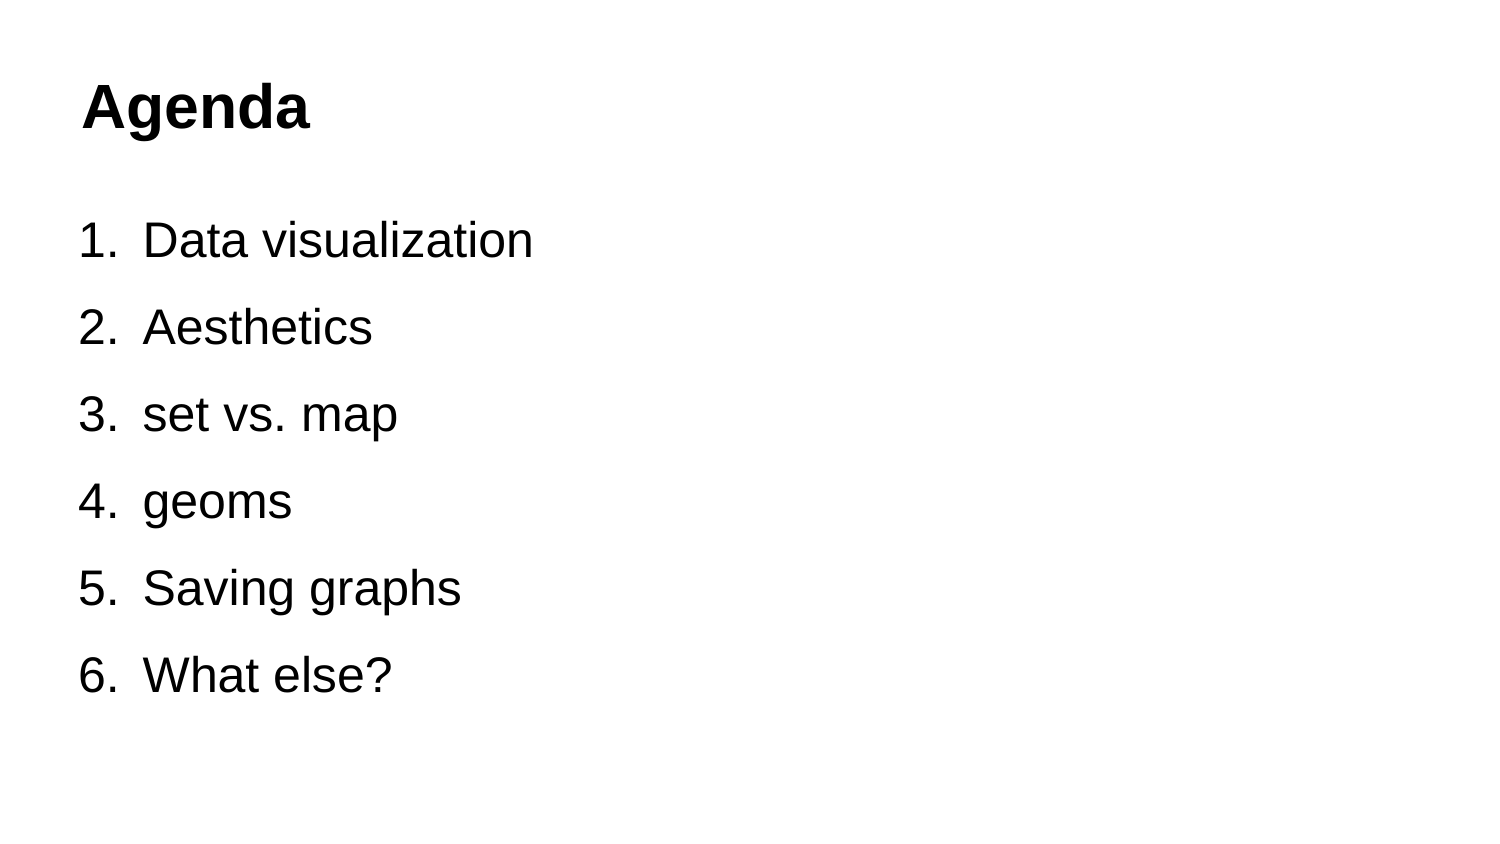

Agenda
Data visualization
Aesthetics
set vs. map
geoms
Saving graphs
What else?